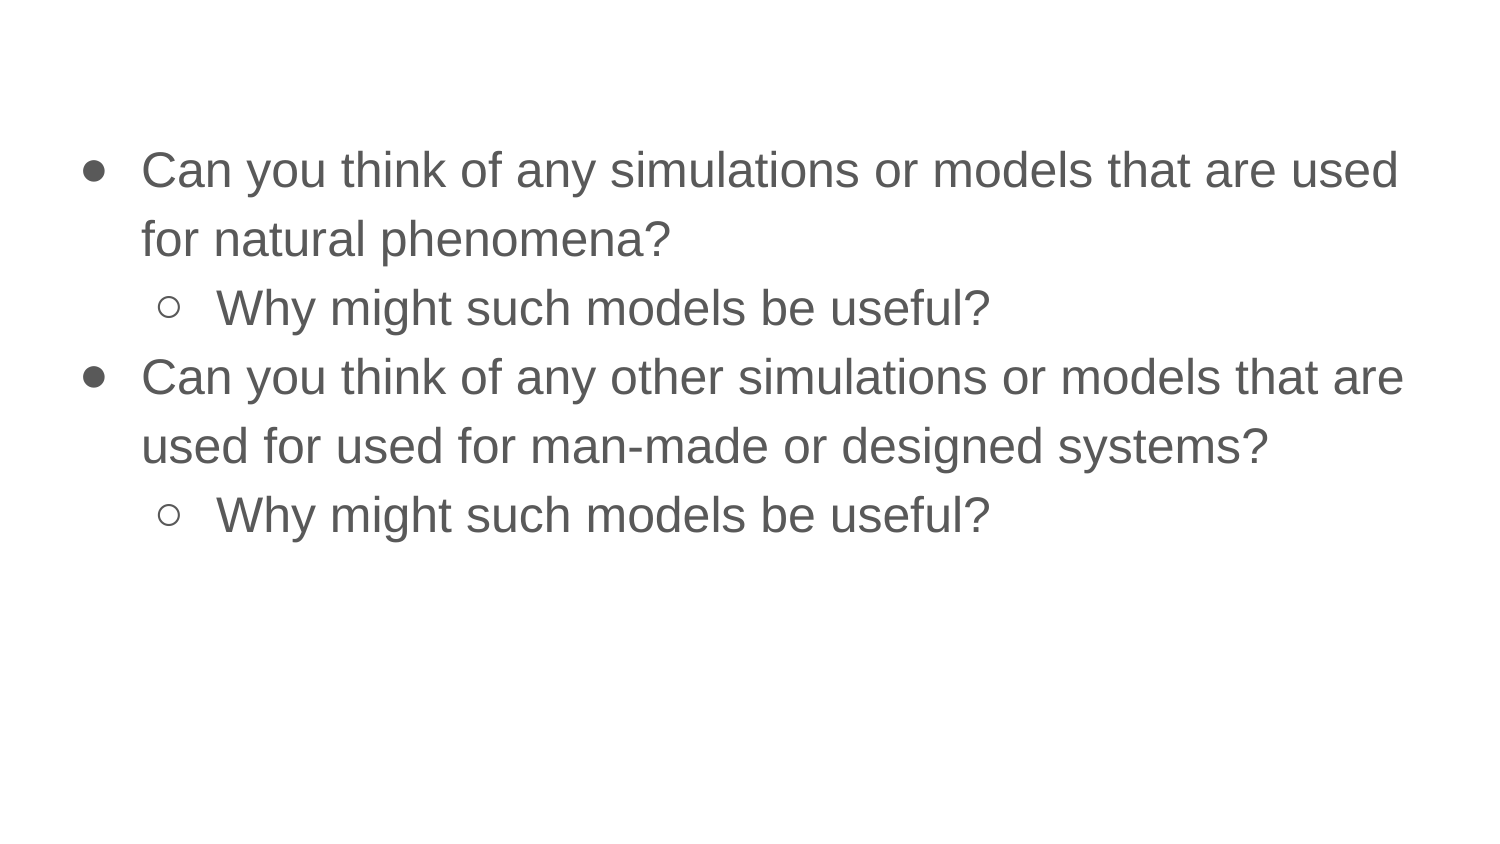

# Can you think of any simulations or models that are used for natural phenomena?
Why might such models be useful?
Can you think of any other simulations or models that are used for used for man-made or designed systems?
Why might such models be useful?